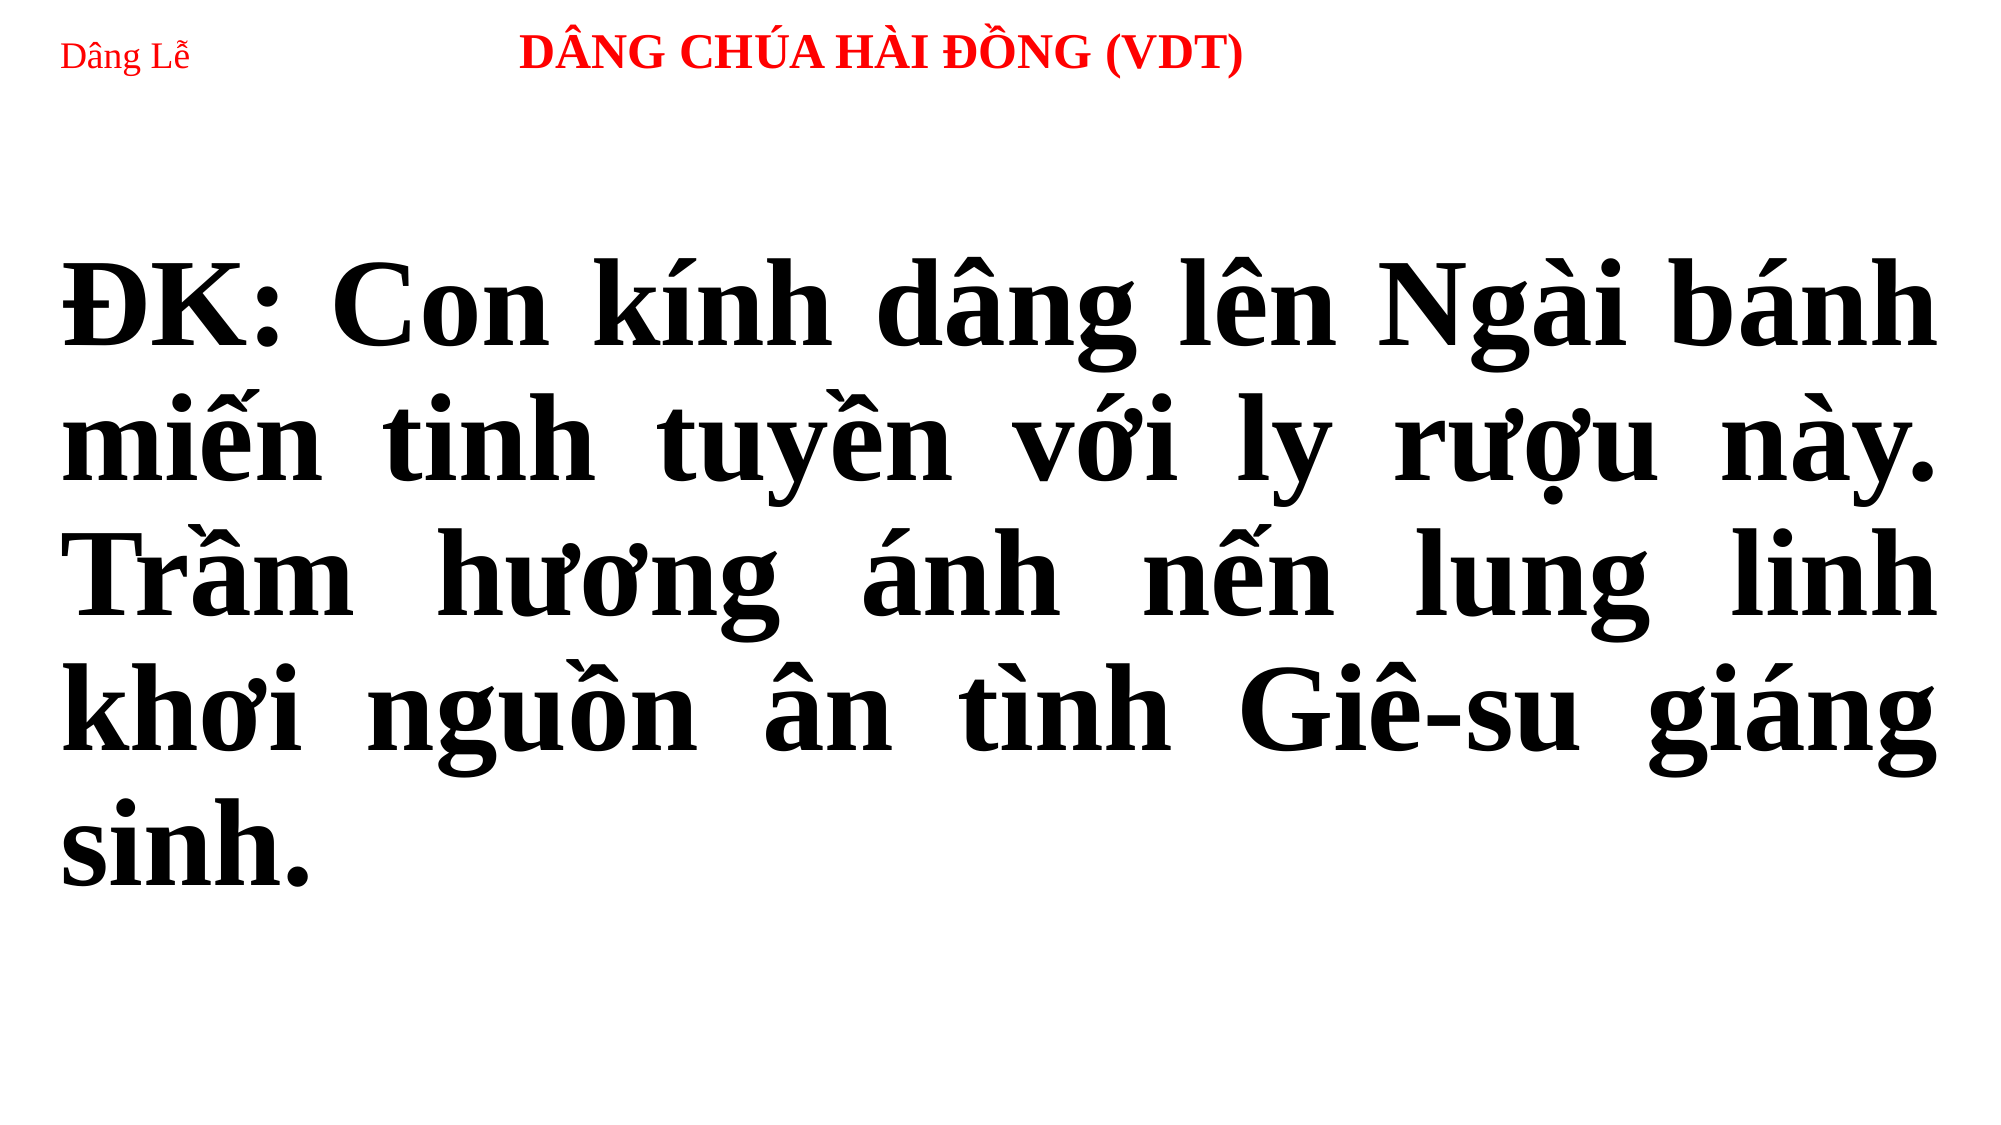

# Dâng Lễ                                 	 DÂNG CHÚA HÀI ĐỒNG (VDT)
ĐK: Con kính dâng lên Ngài bánh miến tinh tuyền với ly rượu này. Trầm hương ánh nến lung linh khơi nguồn ân tình Giê-su giáng sinh.